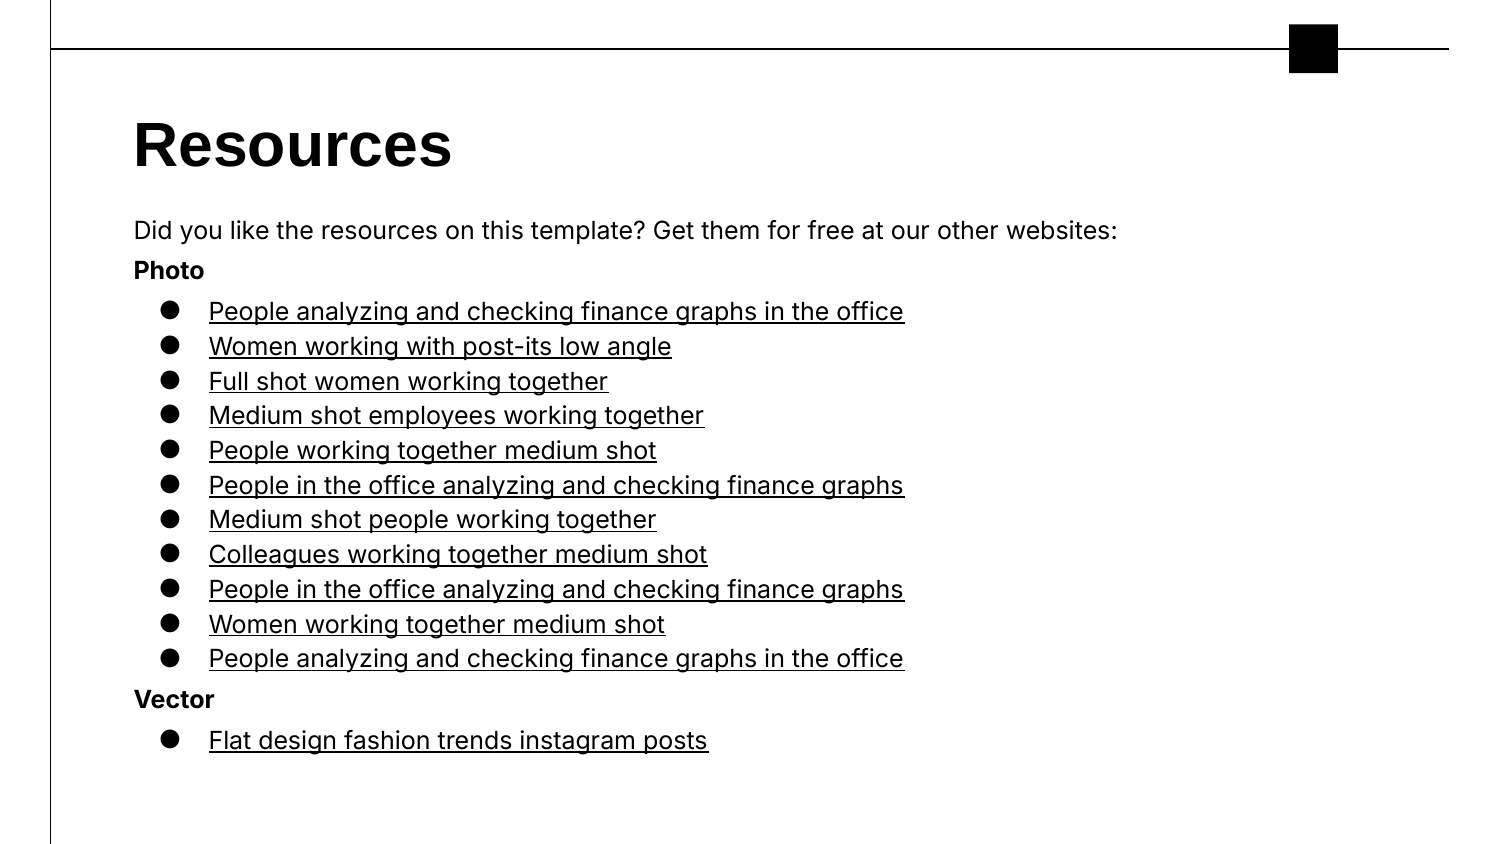

# Resources
Did you like the resources on this template? Get them for free at our other websites:
Photo
People analyzing and checking finance graphs in the office
Women working with post-its low angle
Full shot women working together
Medium shot employees working together
People working together medium shot
People in the office analyzing and checking finance graphs
Medium shot people working together
Colleagues working together medium shot
People in the office analyzing and checking finance graphs
Women working together medium shot
People analyzing and checking finance graphs in the office
Vector
Flat design fashion trends instagram posts